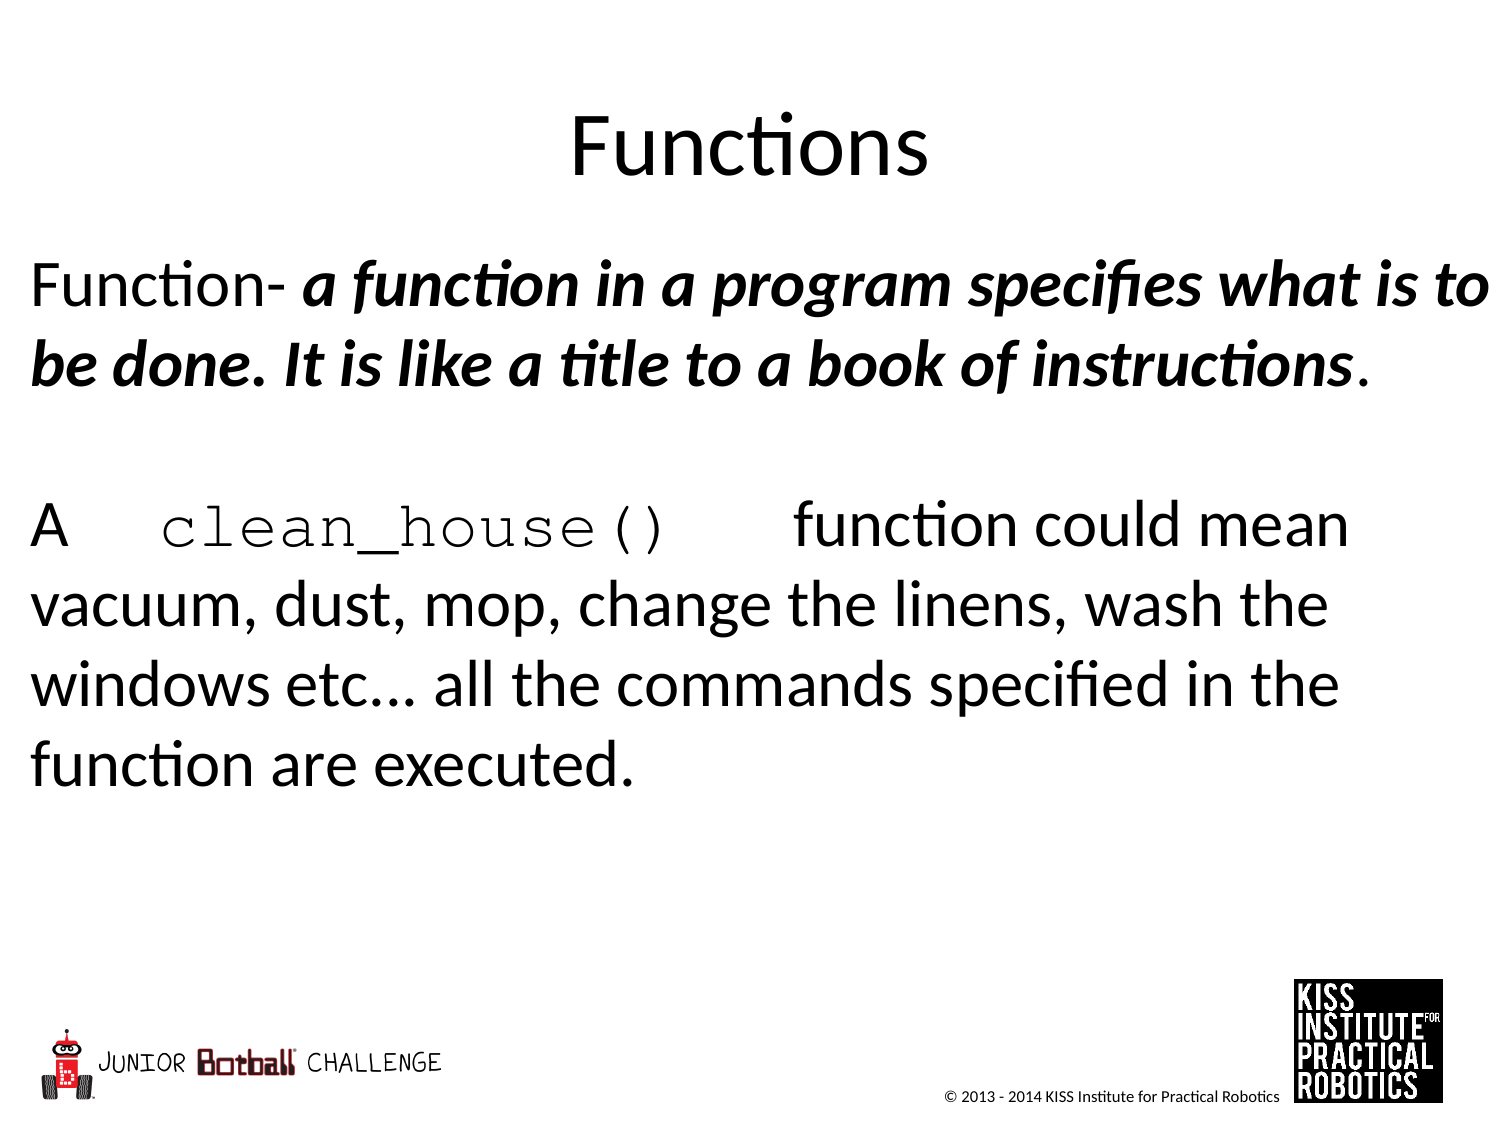

# Functions
Function- a function in a program specifies what is to be done. It is like a title to a book of instructions.

A      clean_house()      function could mean vacuum, dust, mop, change the linens, wash the windows etc... all the commands specified in the function are executed.